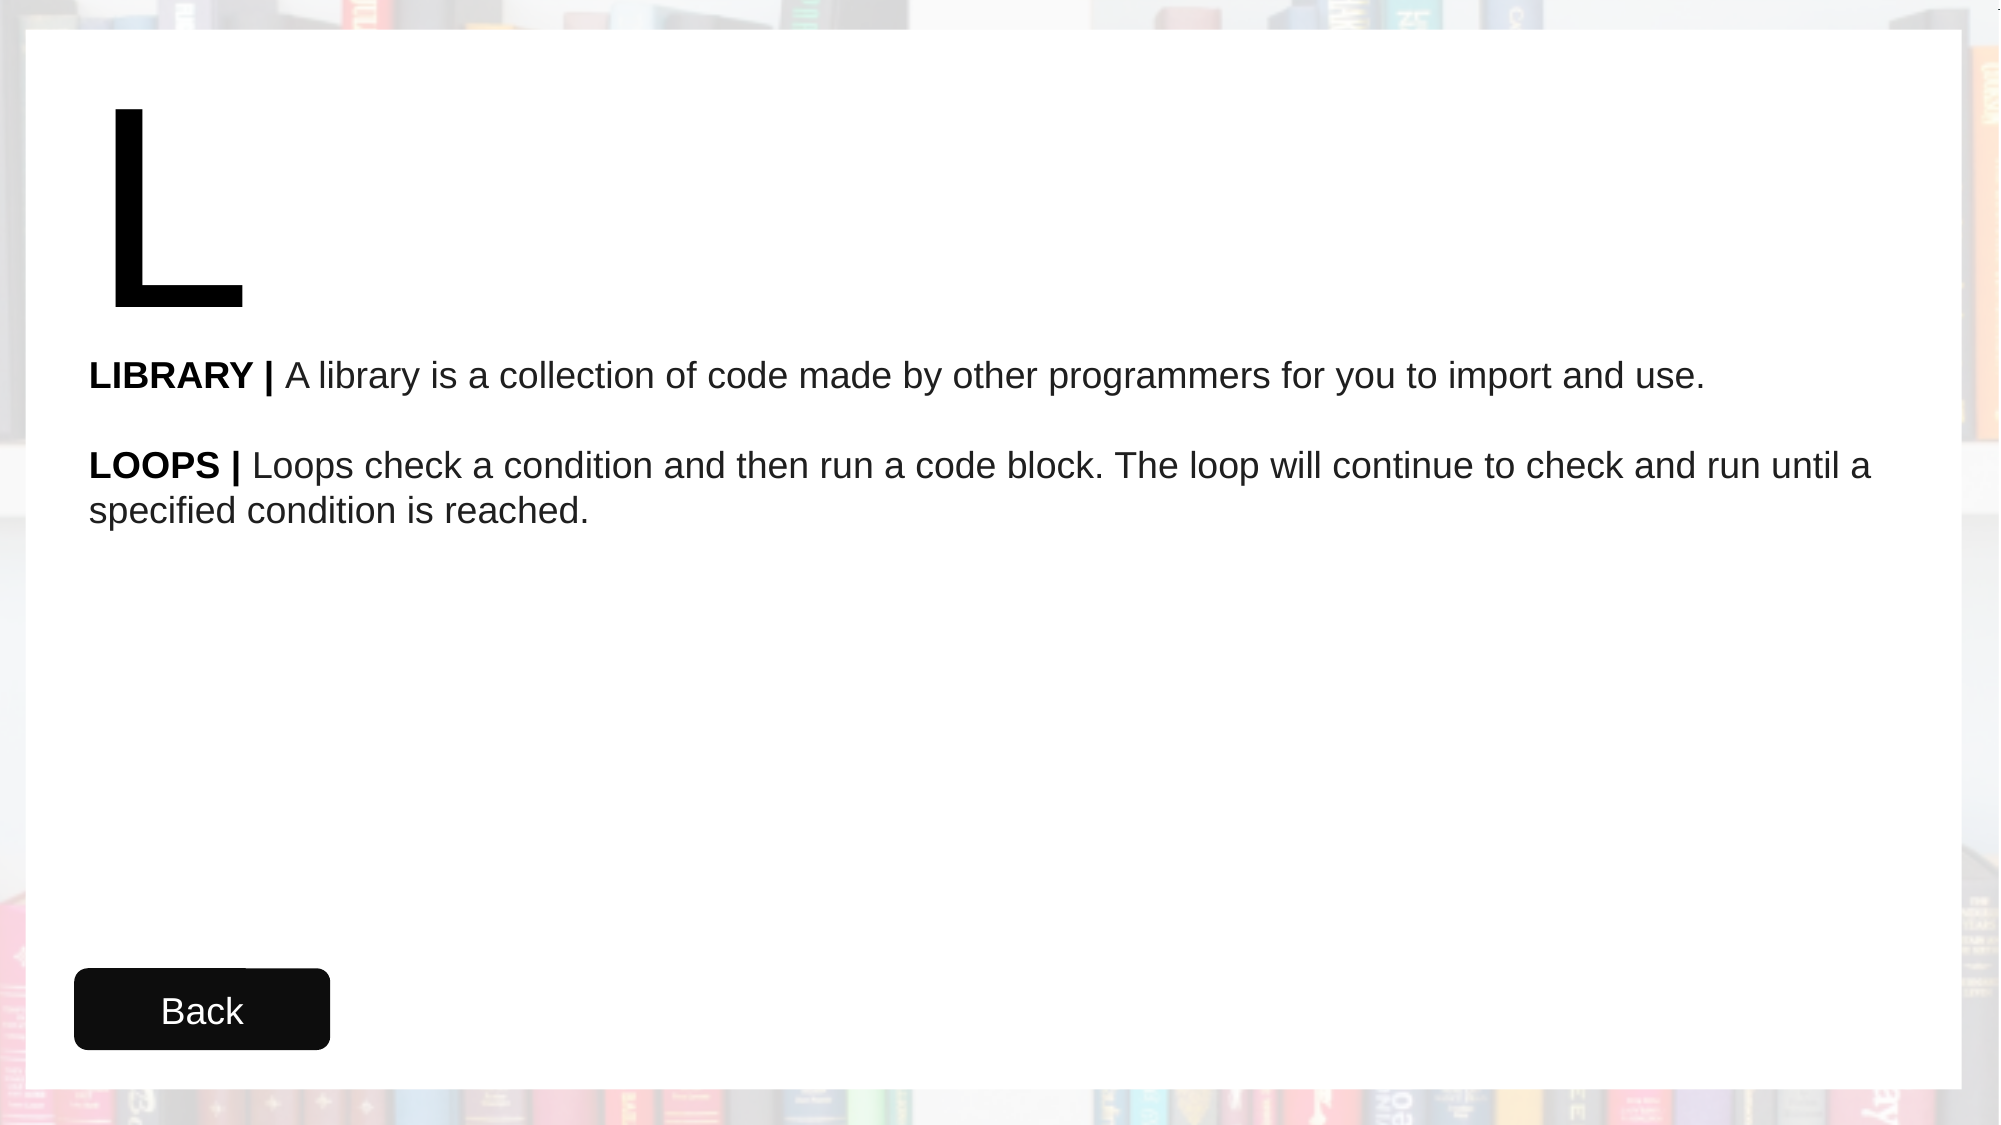

L
LIBRARY | A library is a collection of code made by other programmers for you to import and use.

LOOPS | Loops check a condition and then run a code block. The loop will continue to check and run until a specified condition is reached.

Back